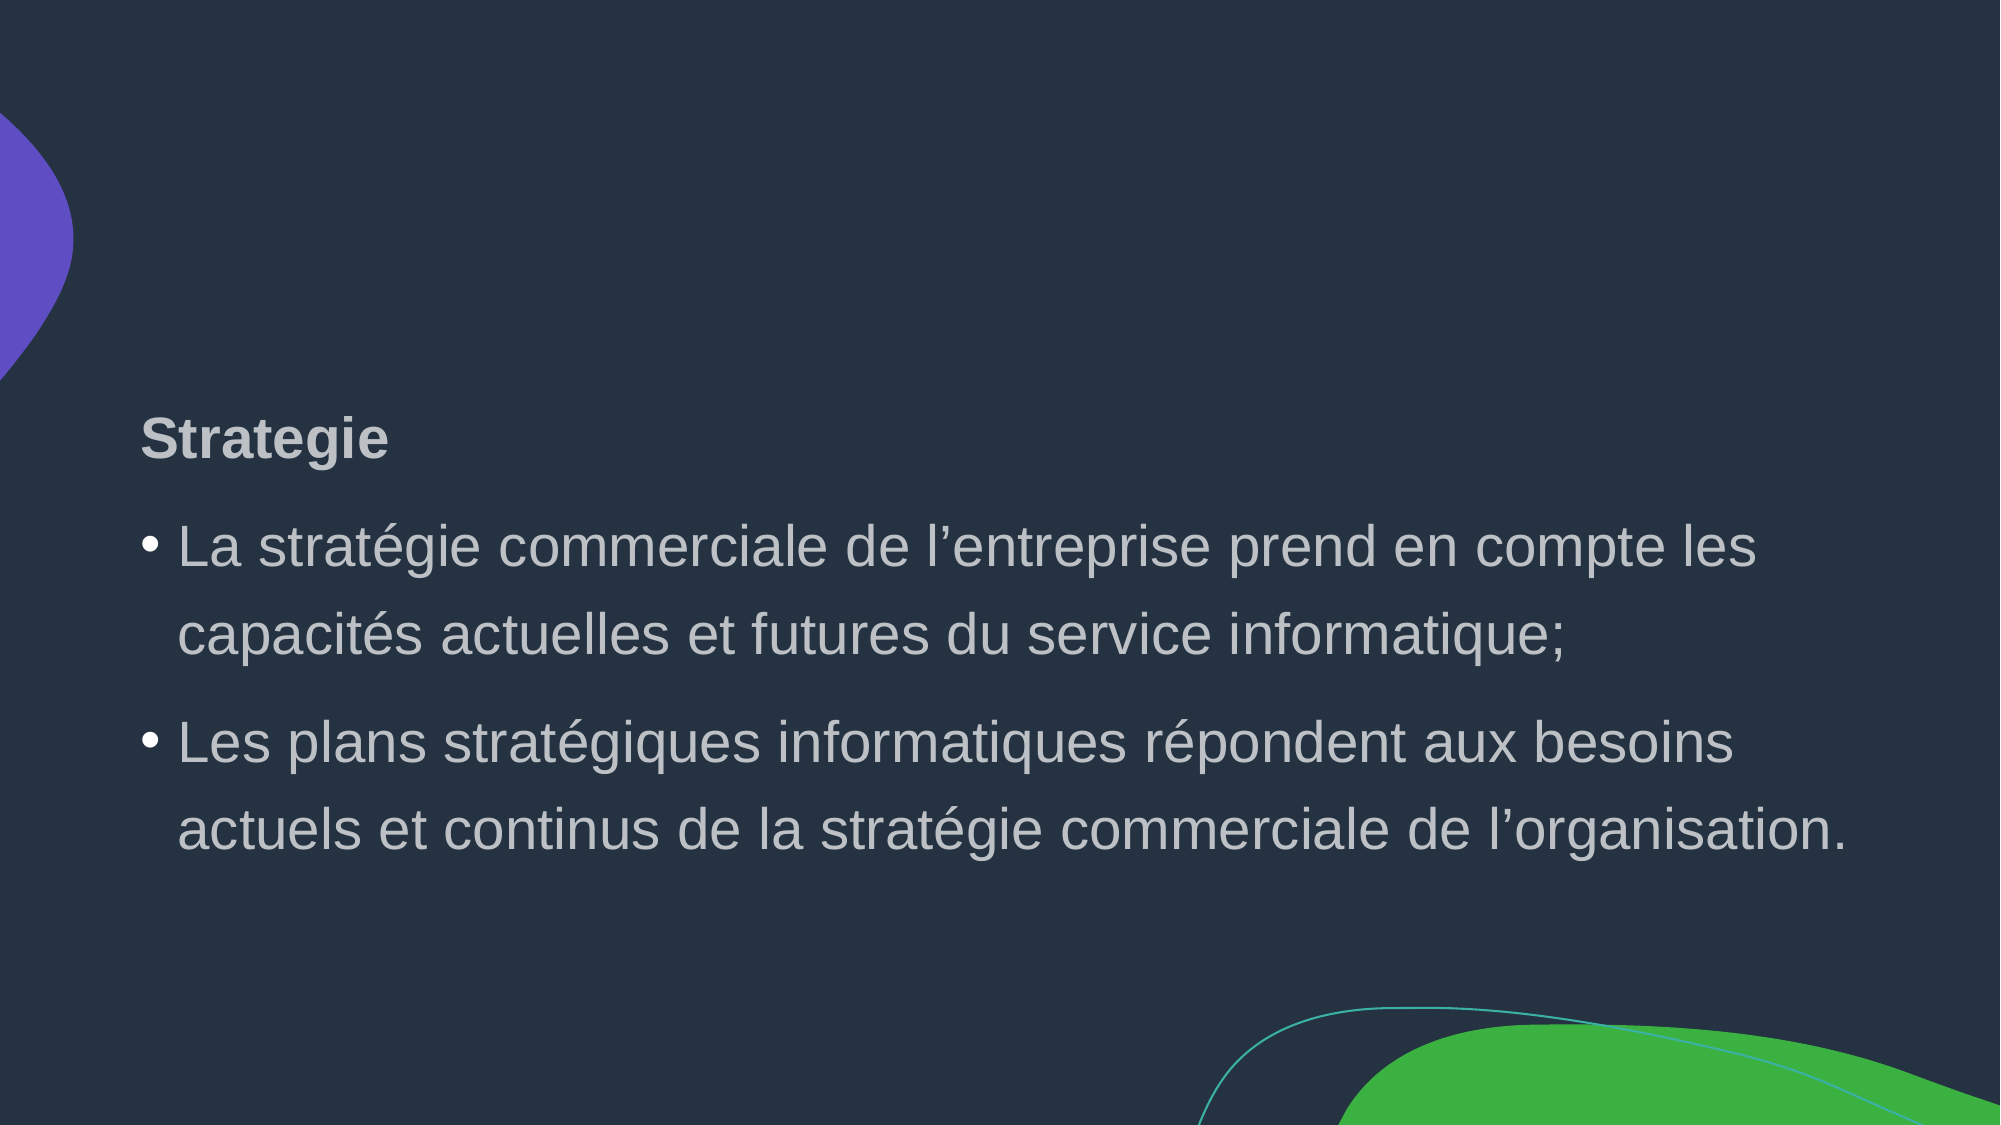

#
Strategie
La stratégie commerciale de l’entreprise prend en compte les capacités actuelles et futures du service informatique;
Les plans stratégiques informatiques répondent aux besoins actuels et continus de la stratégie commerciale de l’organisation.